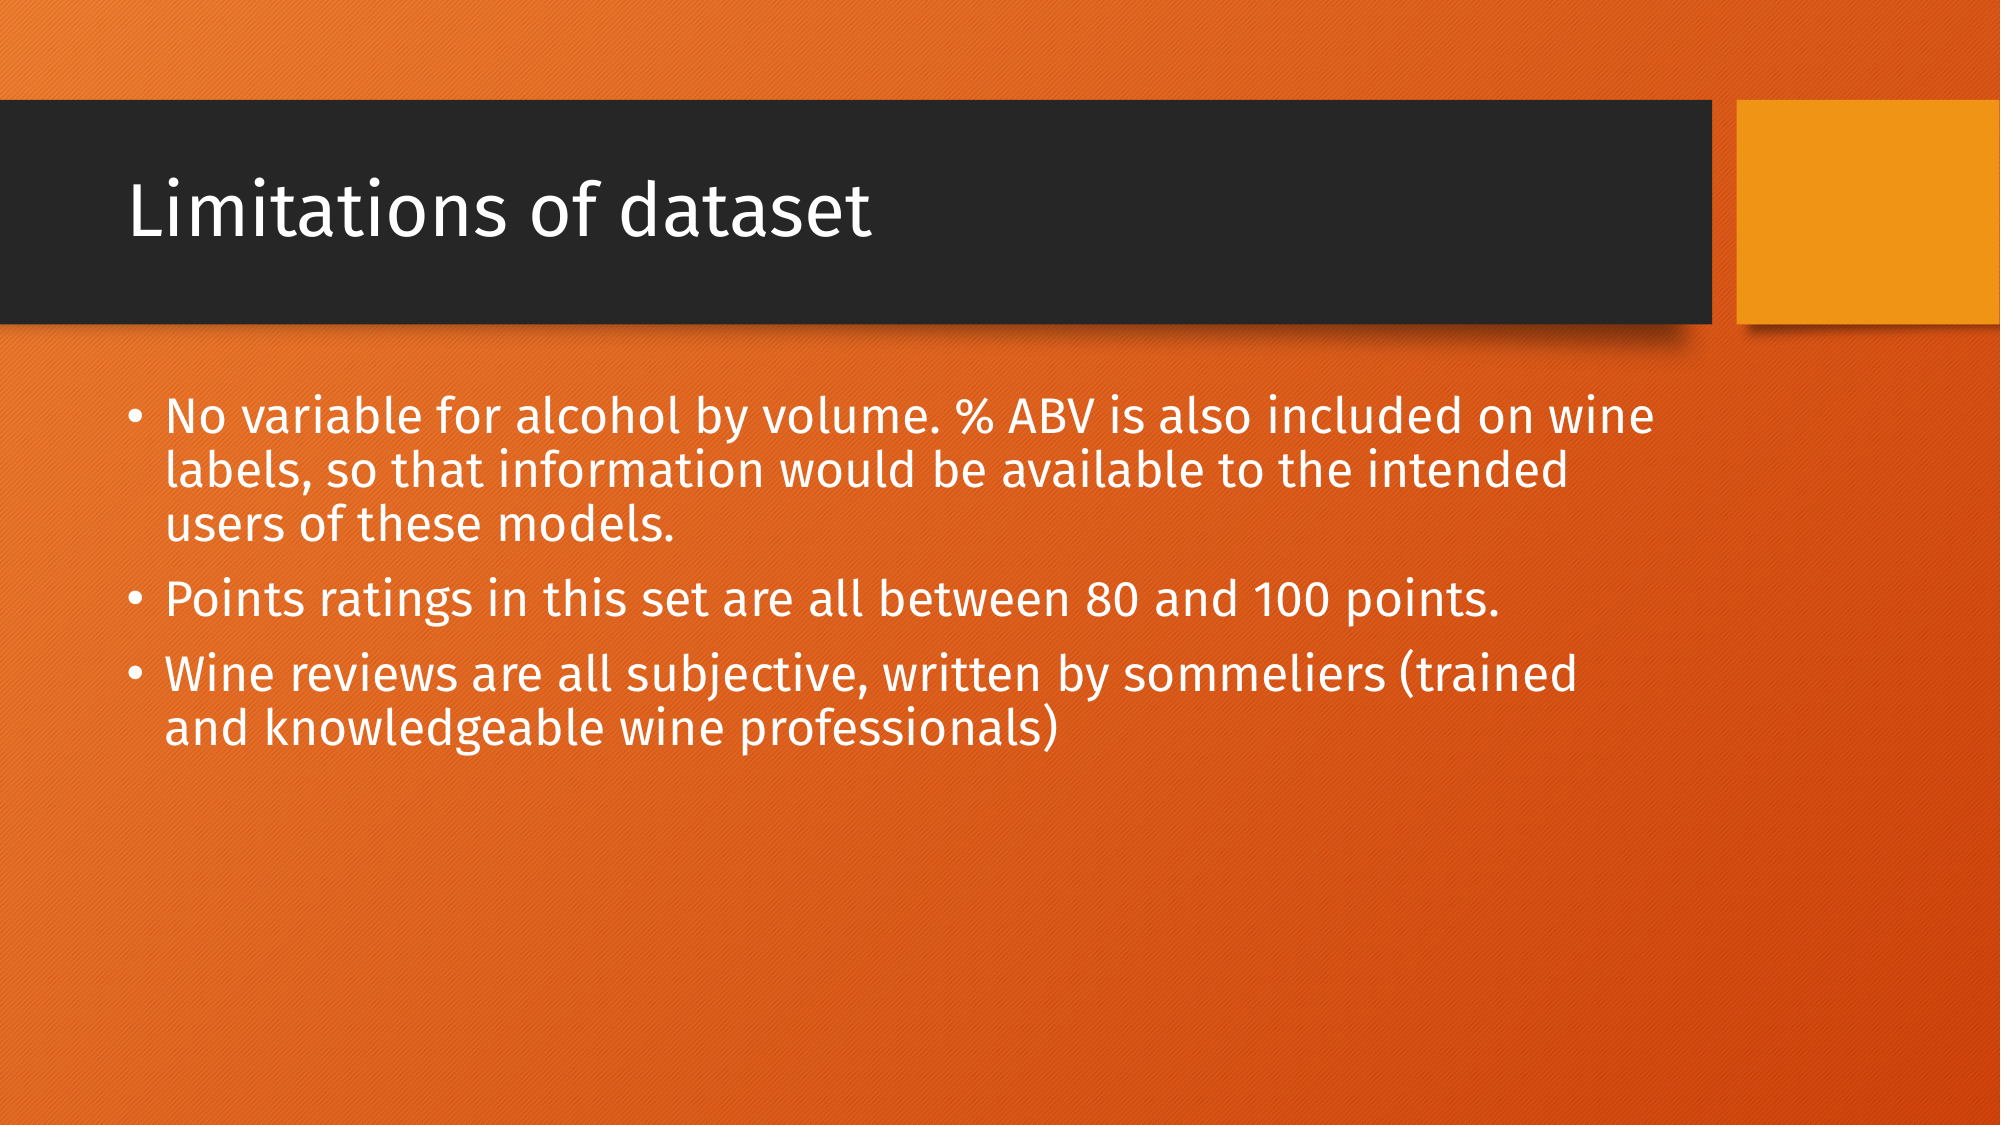

# Limitations of dataset
No variable for alcohol by volume. % ABV is also included on wine labels, so that information would be available to the intended users of these models.
Points ratings in this set are all between 80 and 100 points.
Wine reviews are all subjective, written by sommeliers (trained and knowledgeable wine professionals)